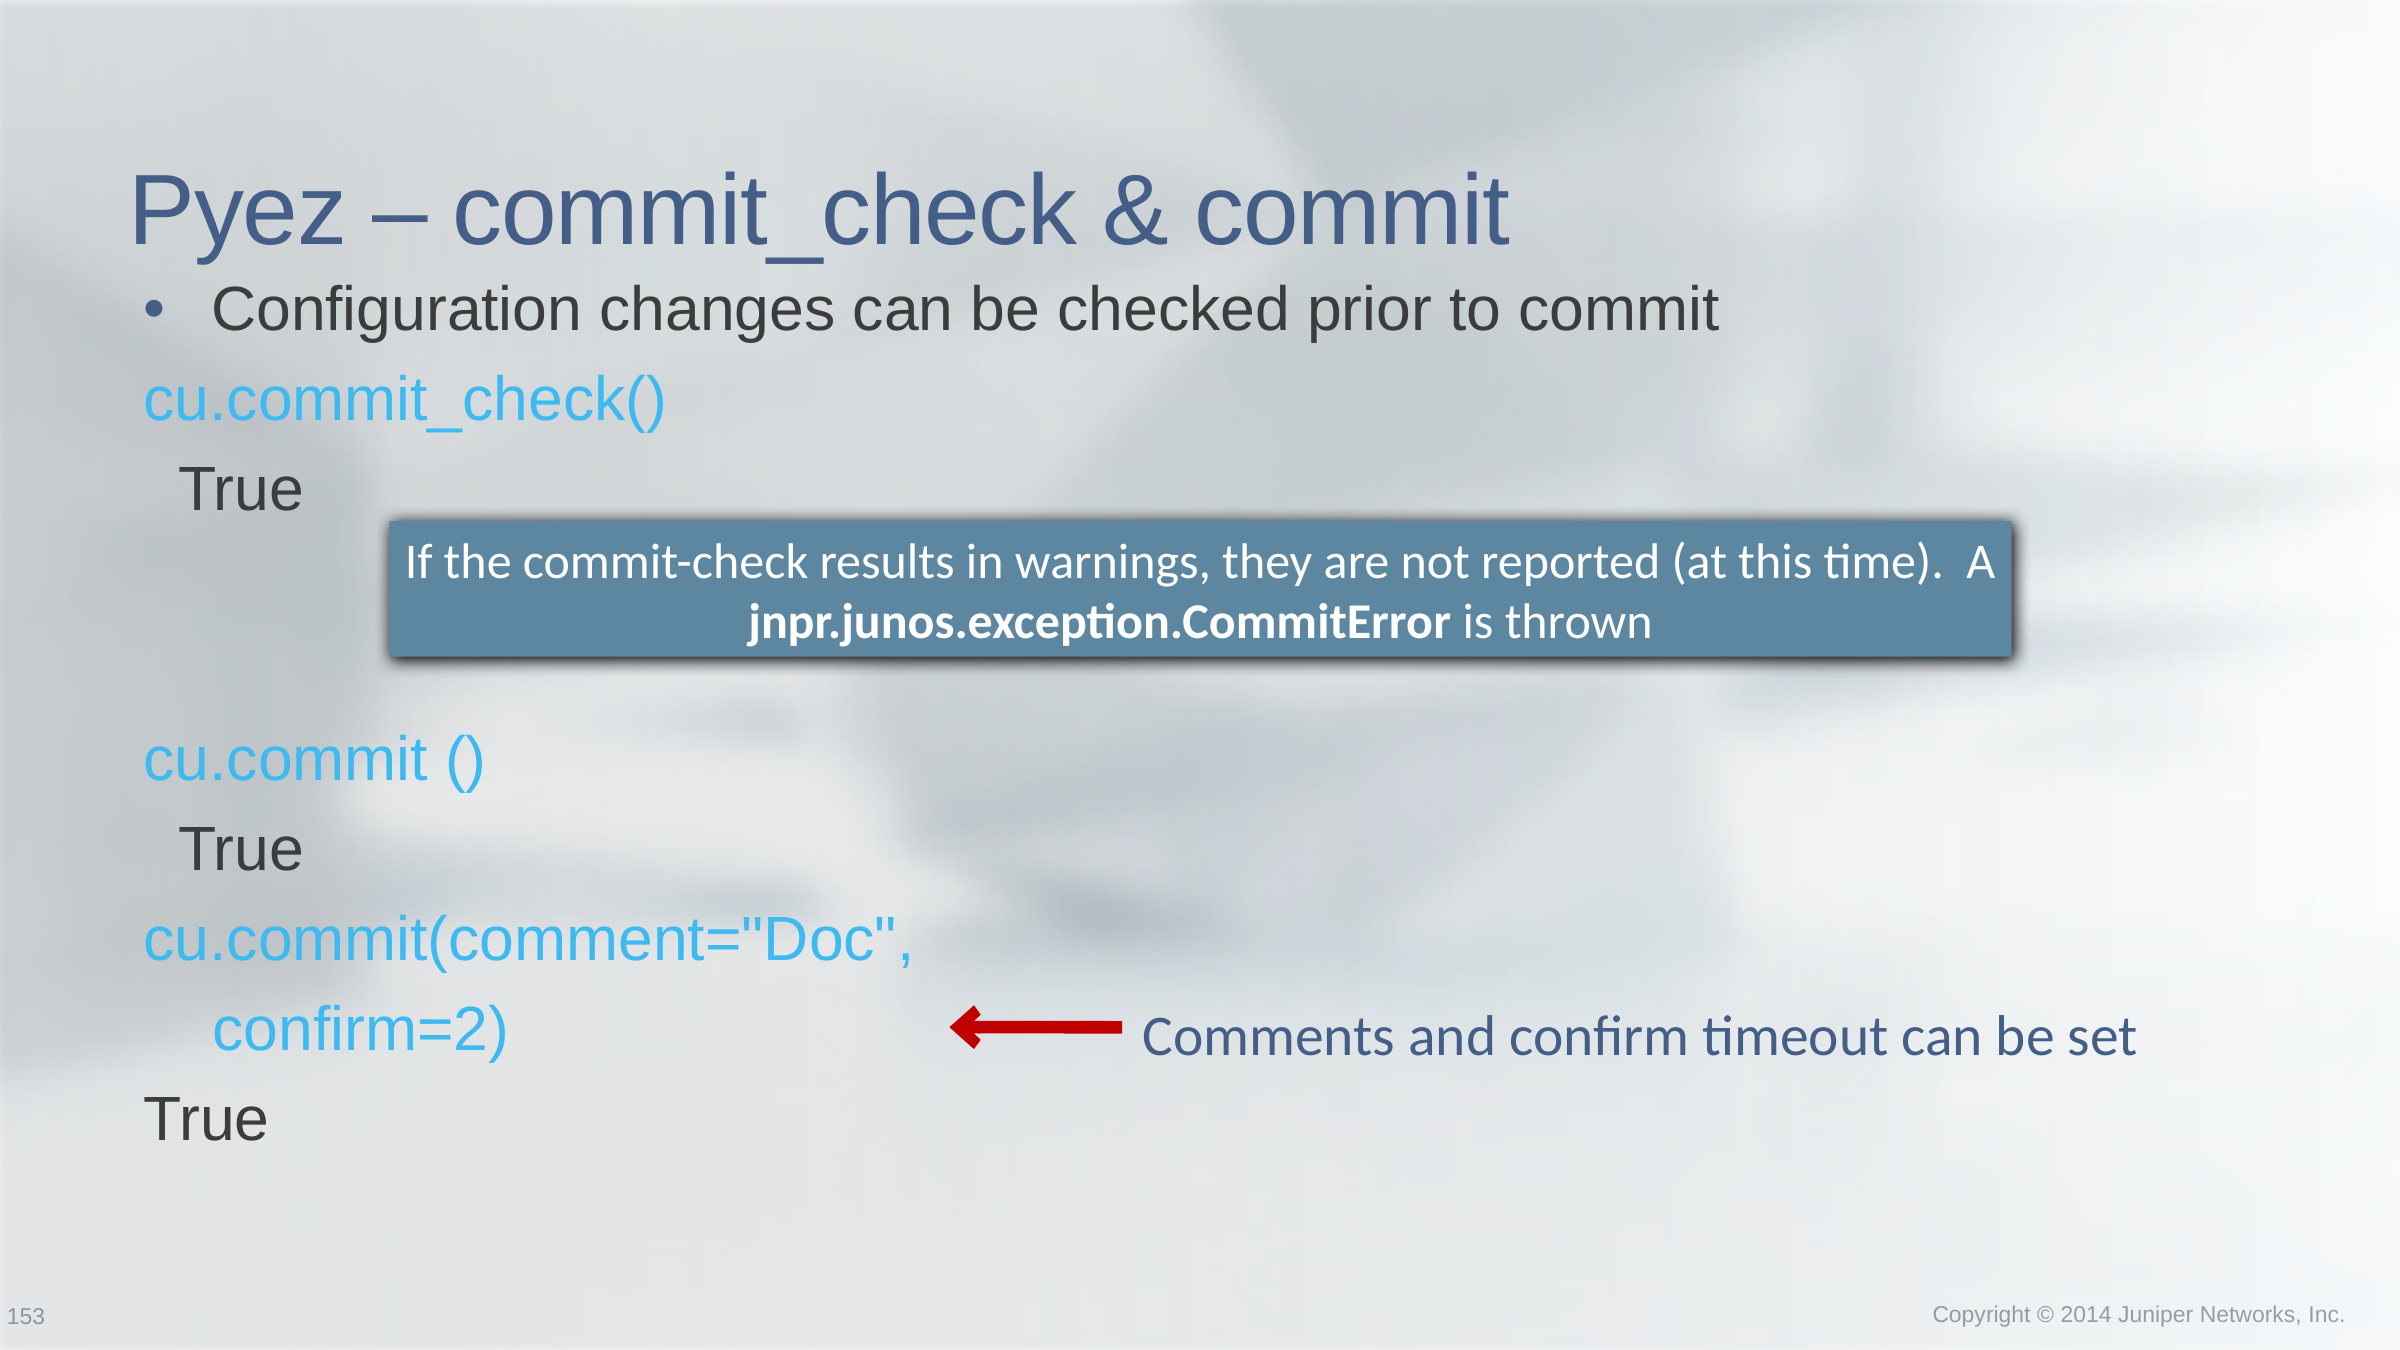

# Pyez – commit_check & commit
Configuration changes can be checked prior to commit
cu.commit_check()
  True

cu.commit ()
  True
cu.commit(comment="Doc",
    confirm=2)
True

If the commit-check results in warnings, they are not reported (at this time).  A jnpr.junos.exception.CommitError is thrown
Comments and confirm timeout can be set